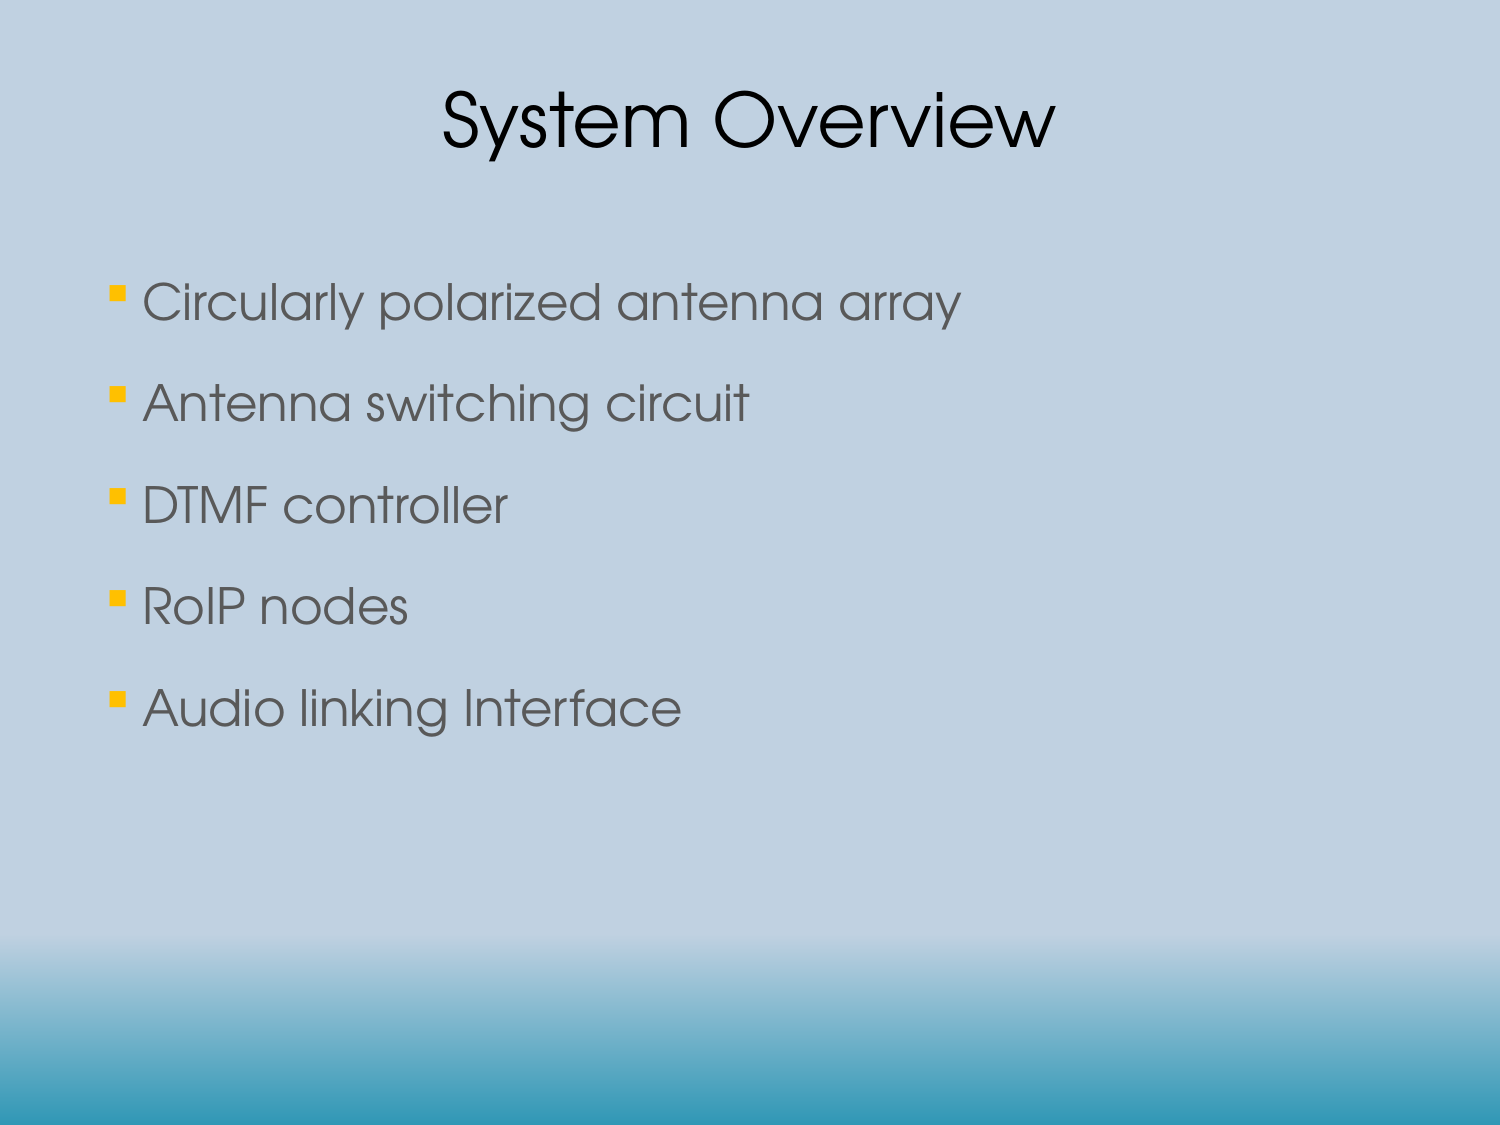

# System Overview
Circularly polarized antenna array
Antenna switching circuit
DTMF controller
RoIP nodes
Audio linking Interface